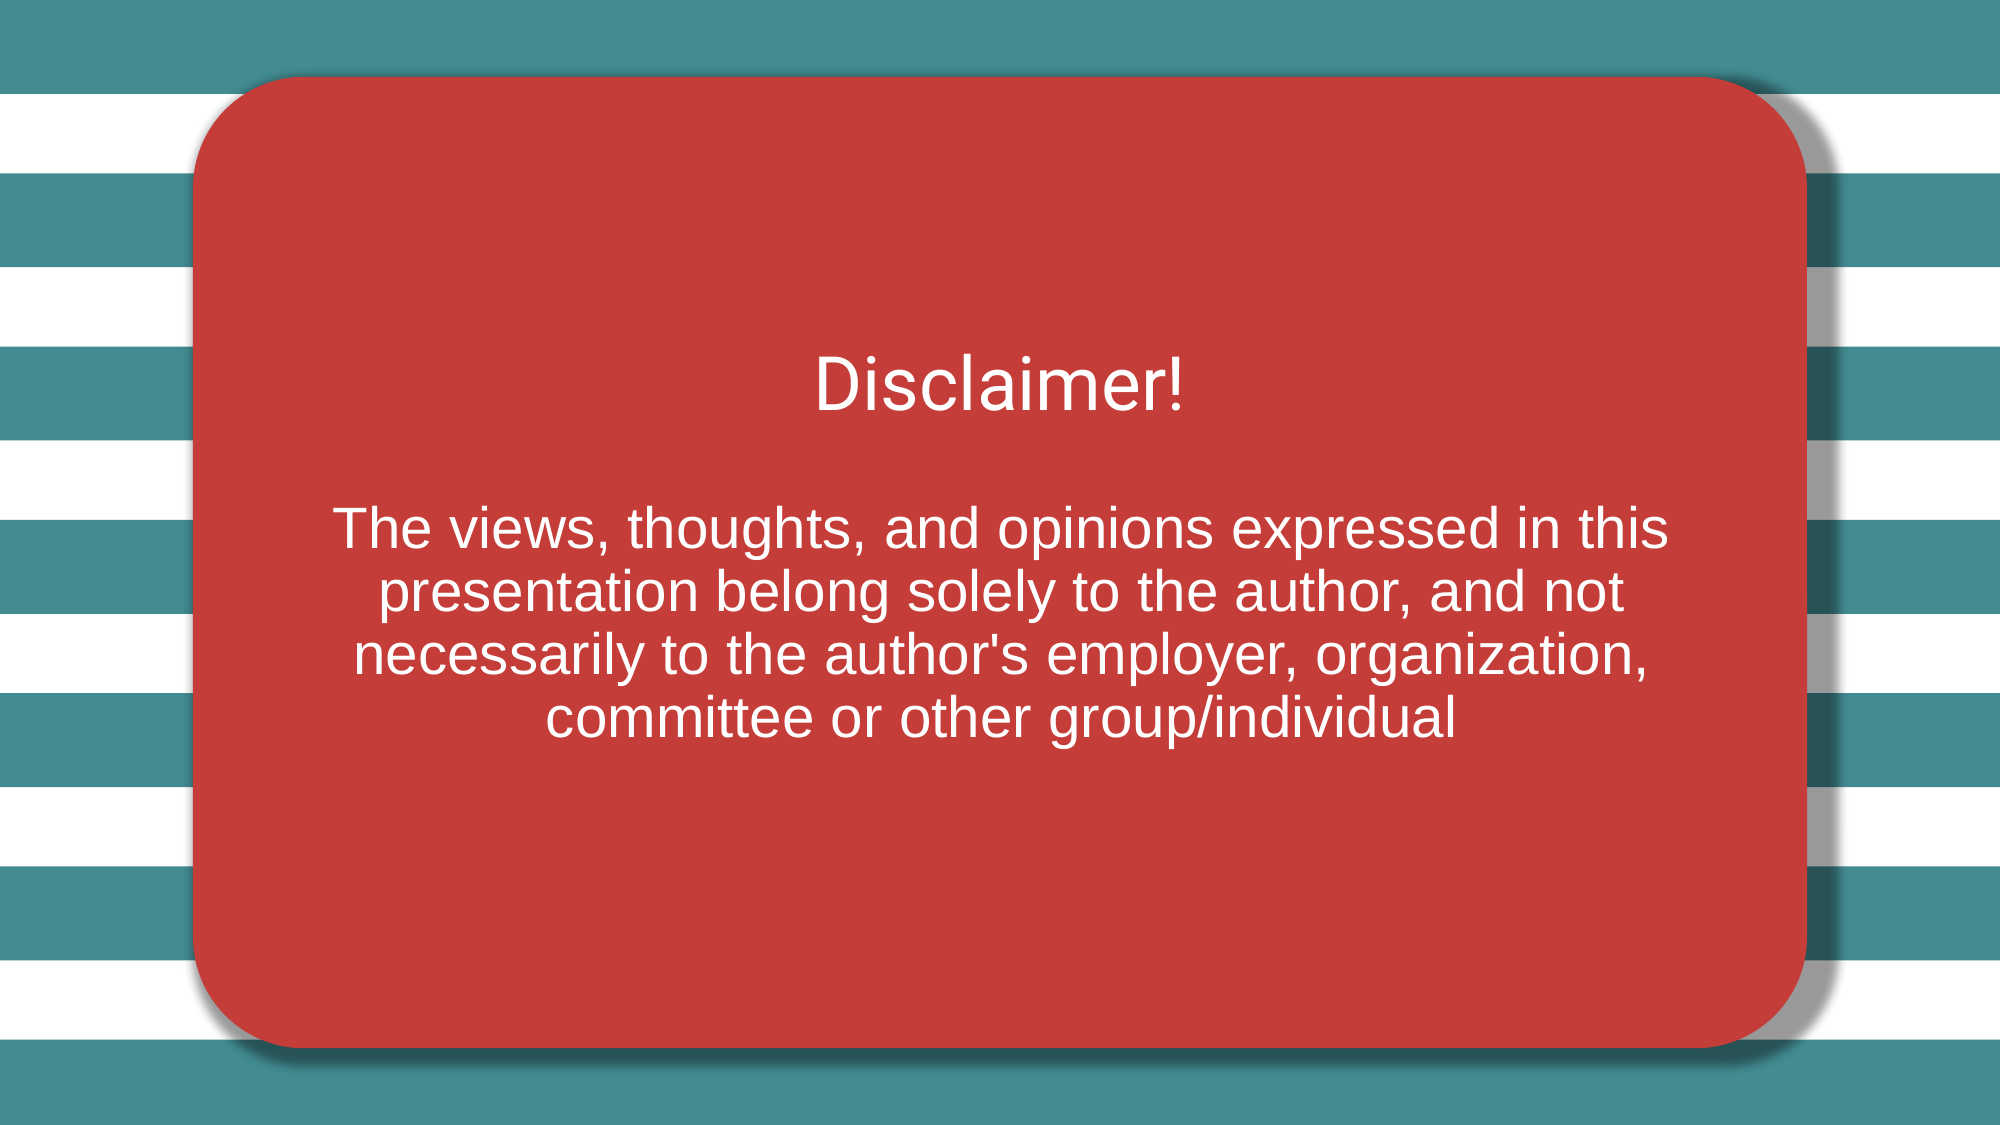

# Disclaimer!
The views, thoughts, and opinions expressed in this presentation belong solely to the author, and not necessarily to the author's employer, organization, committee or other group/individual